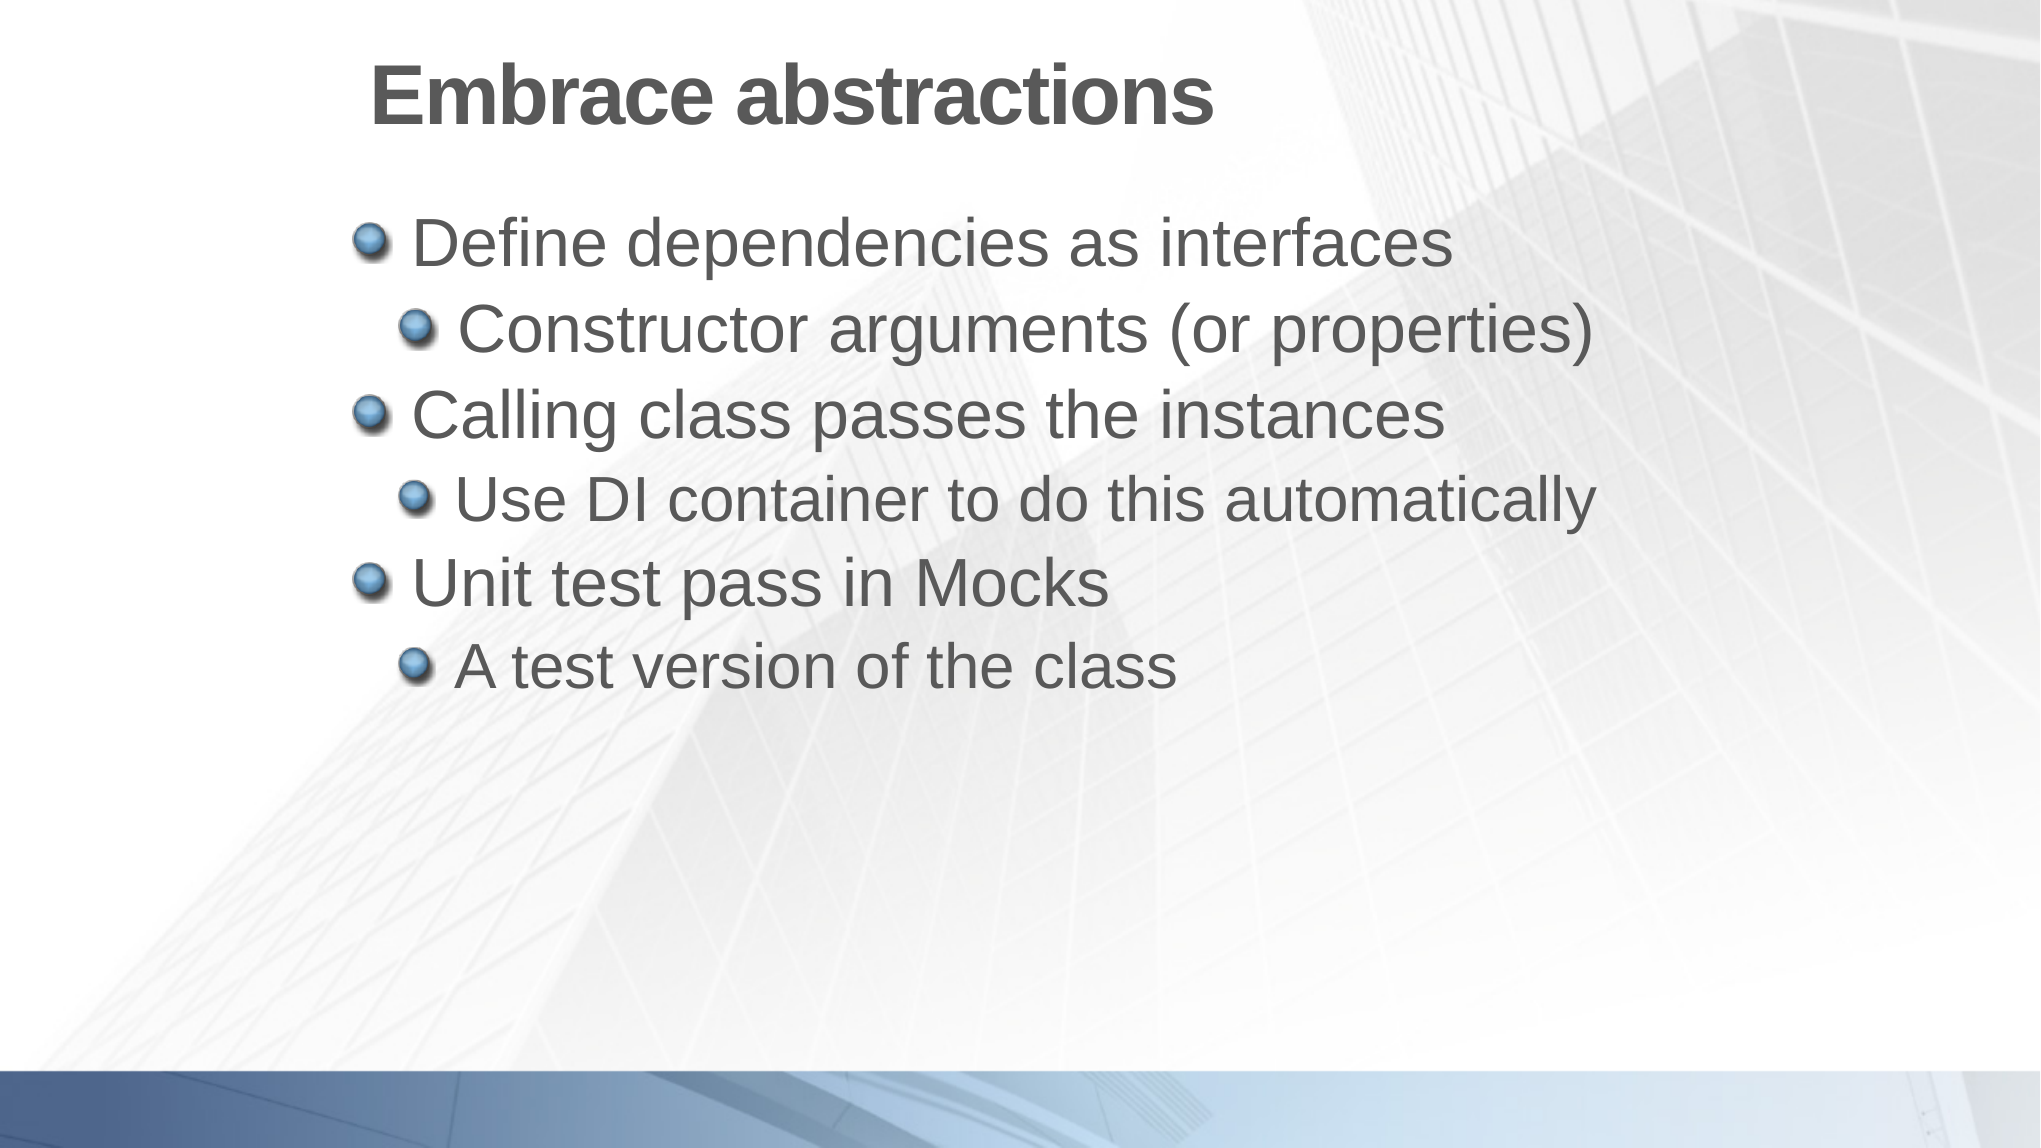

# Embrace abstractions
 Define dependencies as interfaces
 Constructor arguments (or properties)
 Calling class passes the instances
 Use DI container to do this automatically
 Unit test pass in Mocks
 A test version of the class